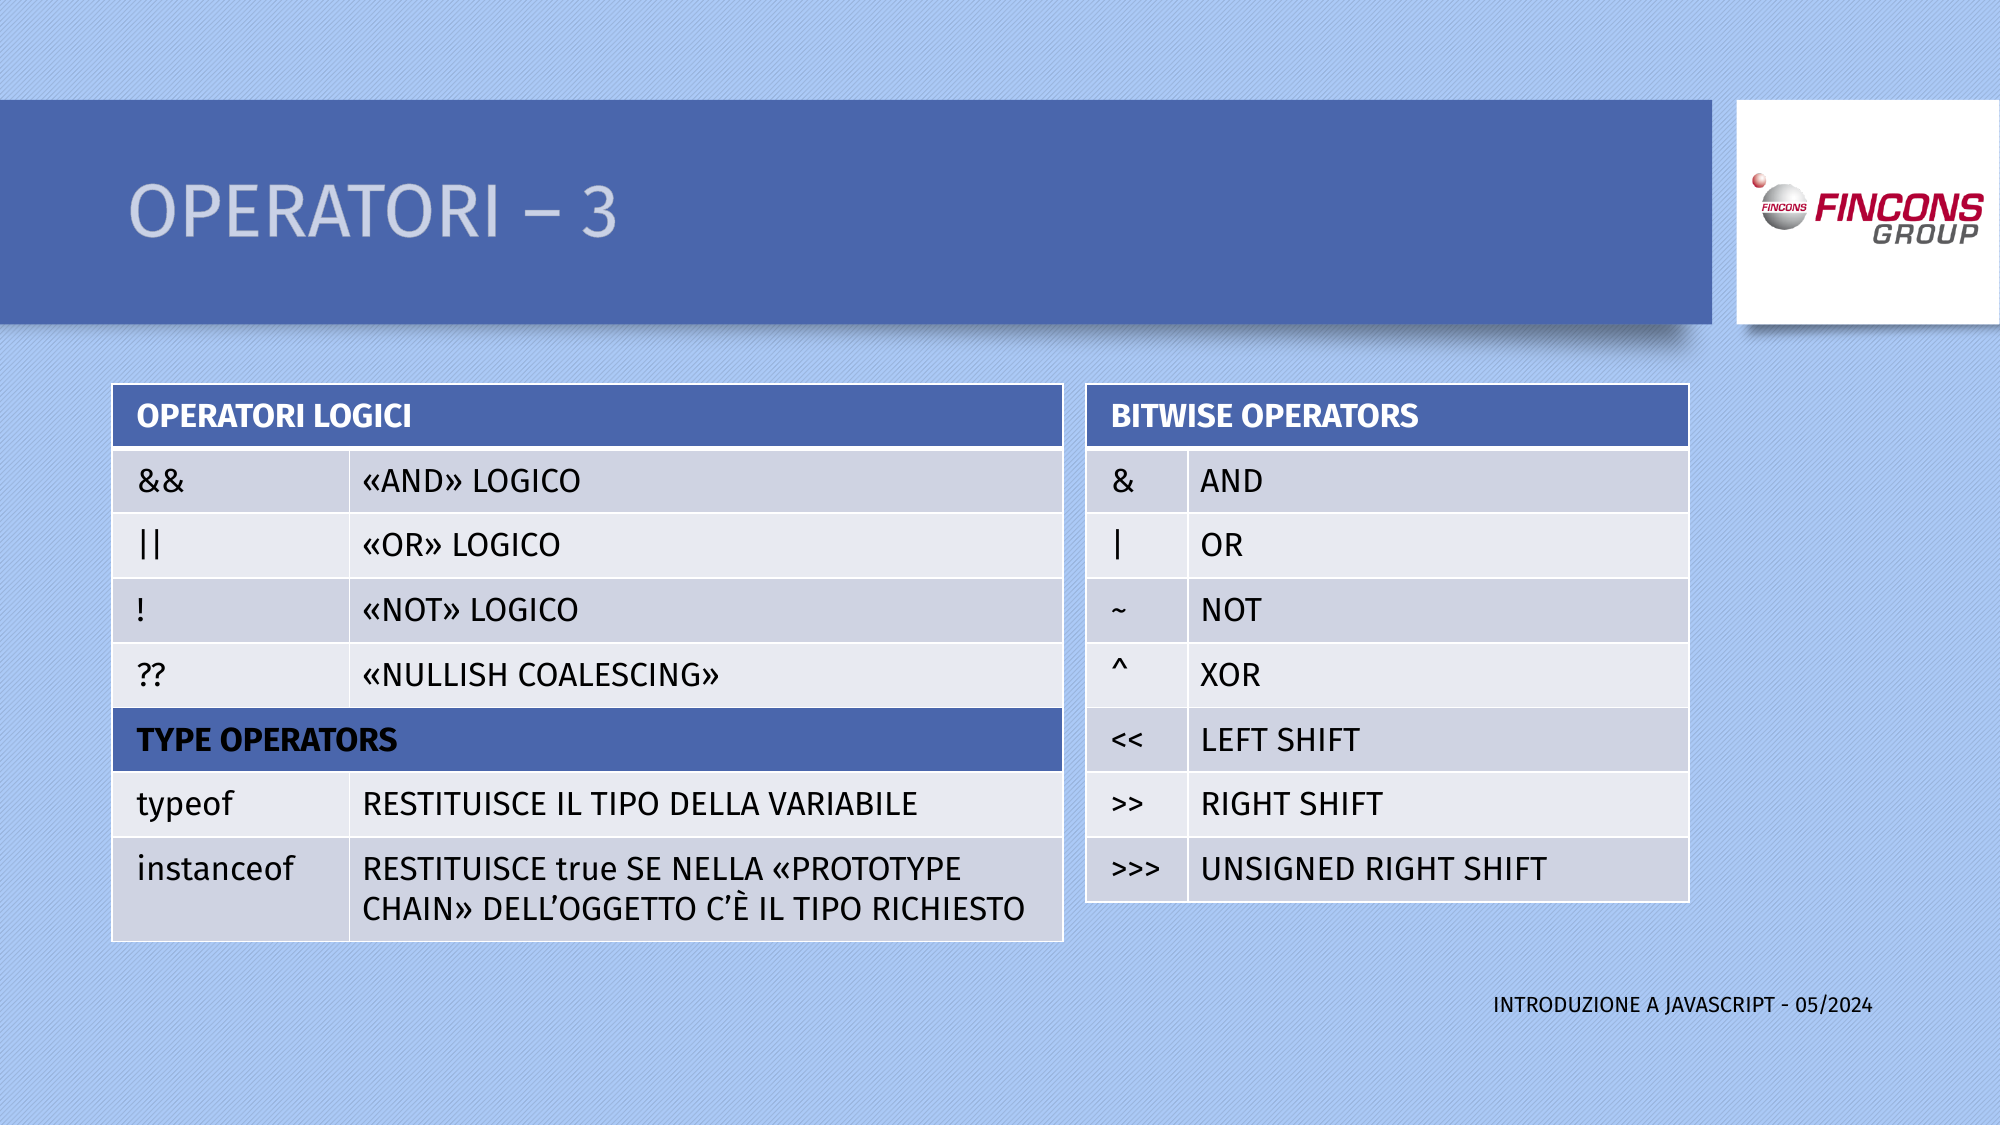

# OPERATORI – 3
| OPERATORI LOGICI |  |
| --- | --- |
| && | «AND» LOGICO |
| || | «OR» LOGICO |
| ! | «NOT» LOGICO |
| ?? | «NULLISH COALESCING» |
| TYPE OPERATORS |  |
| typeof | RESTITUISCE IL TIPO DELLA VARIABILE |
| instanceof | RESTITUISCE true SE NELLA «PROTOTYPE CHAIN» DELL’OGGETTO C’È IL TIPO RICHIESTO |
| BITWISE OPERATORS |  |
| --- | --- |
| & | AND |
| | | OR |
| ~ | NOT |
| ^ | XOR |
| << | LEFT SHIFT |
| >> | RIGHT SHIFT |
| >>> | UNSIGNED RIGHT SHIFT |
INTRODUZIONE A JAVASCRIPT - 05/2024